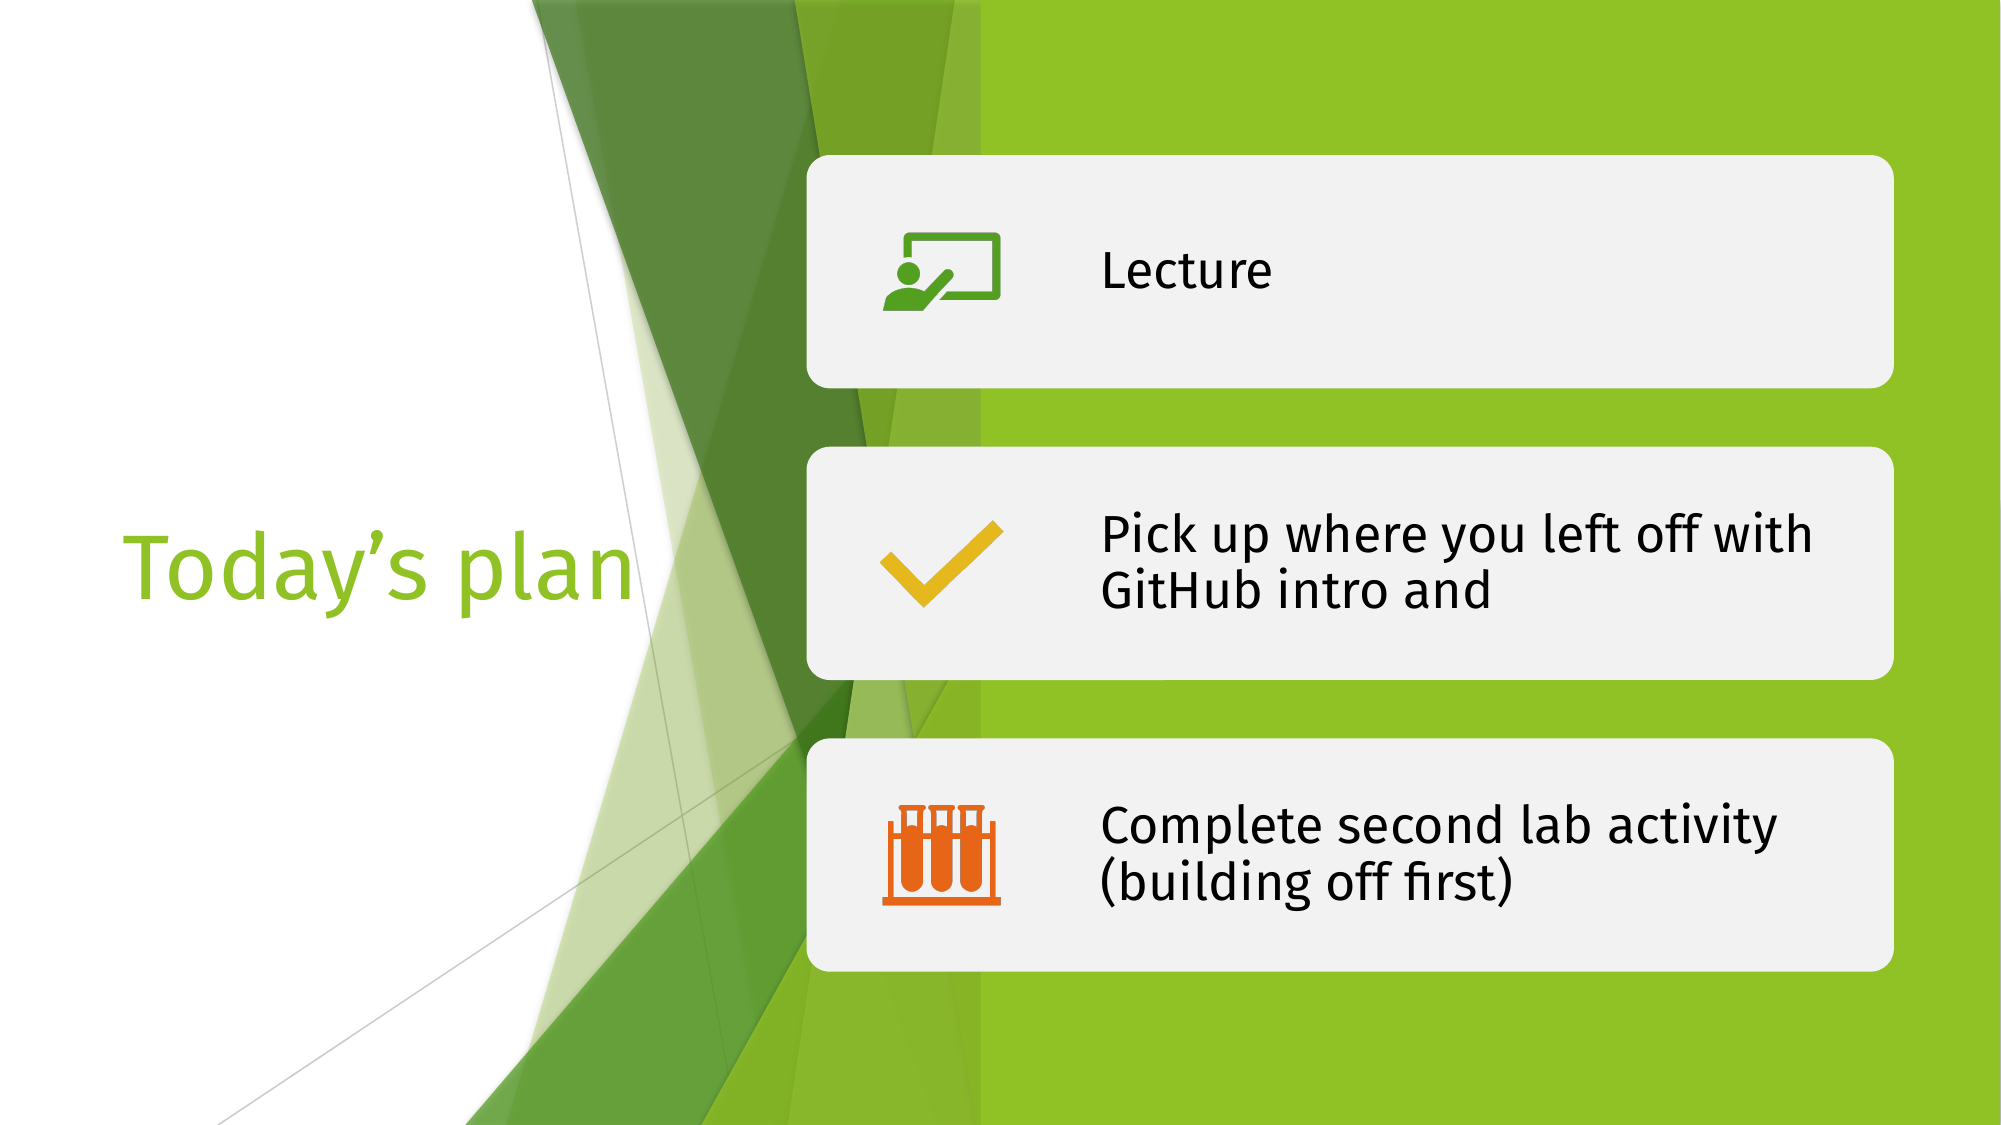

Lecture
Pick up where you left off with GitHub intro and
Complete second lab activity (building off first)
# Today’s plan